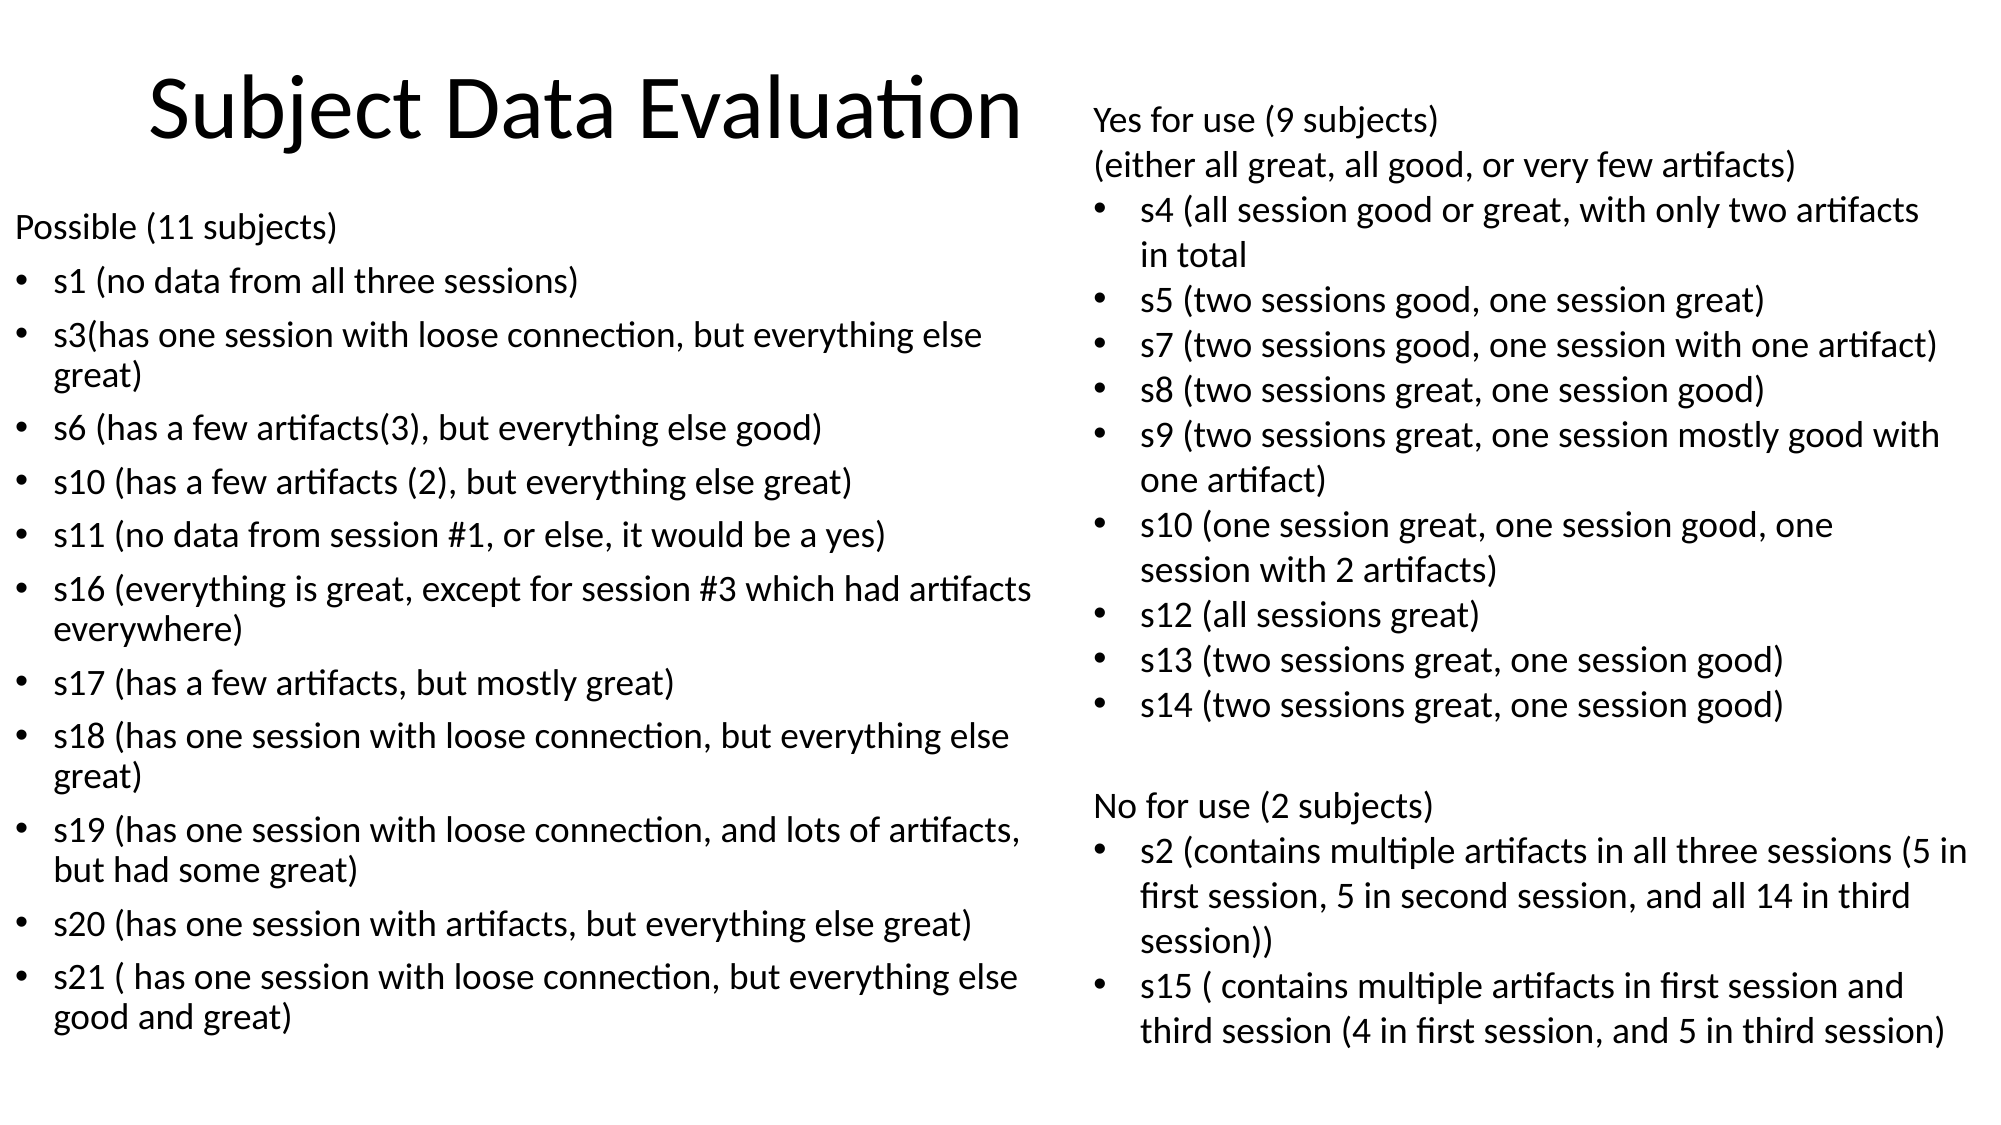

# Subject Data Evaluation
Yes for use (9 subjects)
(either all great, all good, or very few artifacts)
s4 (all session good or great, with only two artifacts in total
s5 (two sessions good, one session great)
s7 (two sessions good, one session with one artifact)
s8 (two sessions great, one session good)
s9 (two sessions great, one session mostly good with one artifact)
s10 (one session great, one session good, one session with 2 artifacts)
s12 (all sessions great)
s13 (two sessions great, one session good)
s14 (two sessions great, one session good)
Possible (11 subjects)
s1 (no data from all three sessions)
s3(has one session with loose connection, but everything else great)
s6 (has a few artifacts(3), but everything else good)
s10 (has a few artifacts (2), but everything else great)
s11 (no data from session #1, or else, it would be a yes)
s16 (everything is great, except for session #3 which had artifacts everywhere)
s17 (has a few artifacts, but mostly great)
s18 (has one session with loose connection, but everything else great)
s19 (has one session with loose connection, and lots of artifacts, but had some great)
s20 (has one session with artifacts, but everything else great)
s21 ( has one session with loose connection, but everything else good and great)

No for use (2 subjects)
s2 (contains multiple artifacts in all three sessions (5 in first session, 5 in second session, and all 14 in third session))
s15 ( contains multiple artifacts in first session and third session (4 in first session, and 5 in third session)